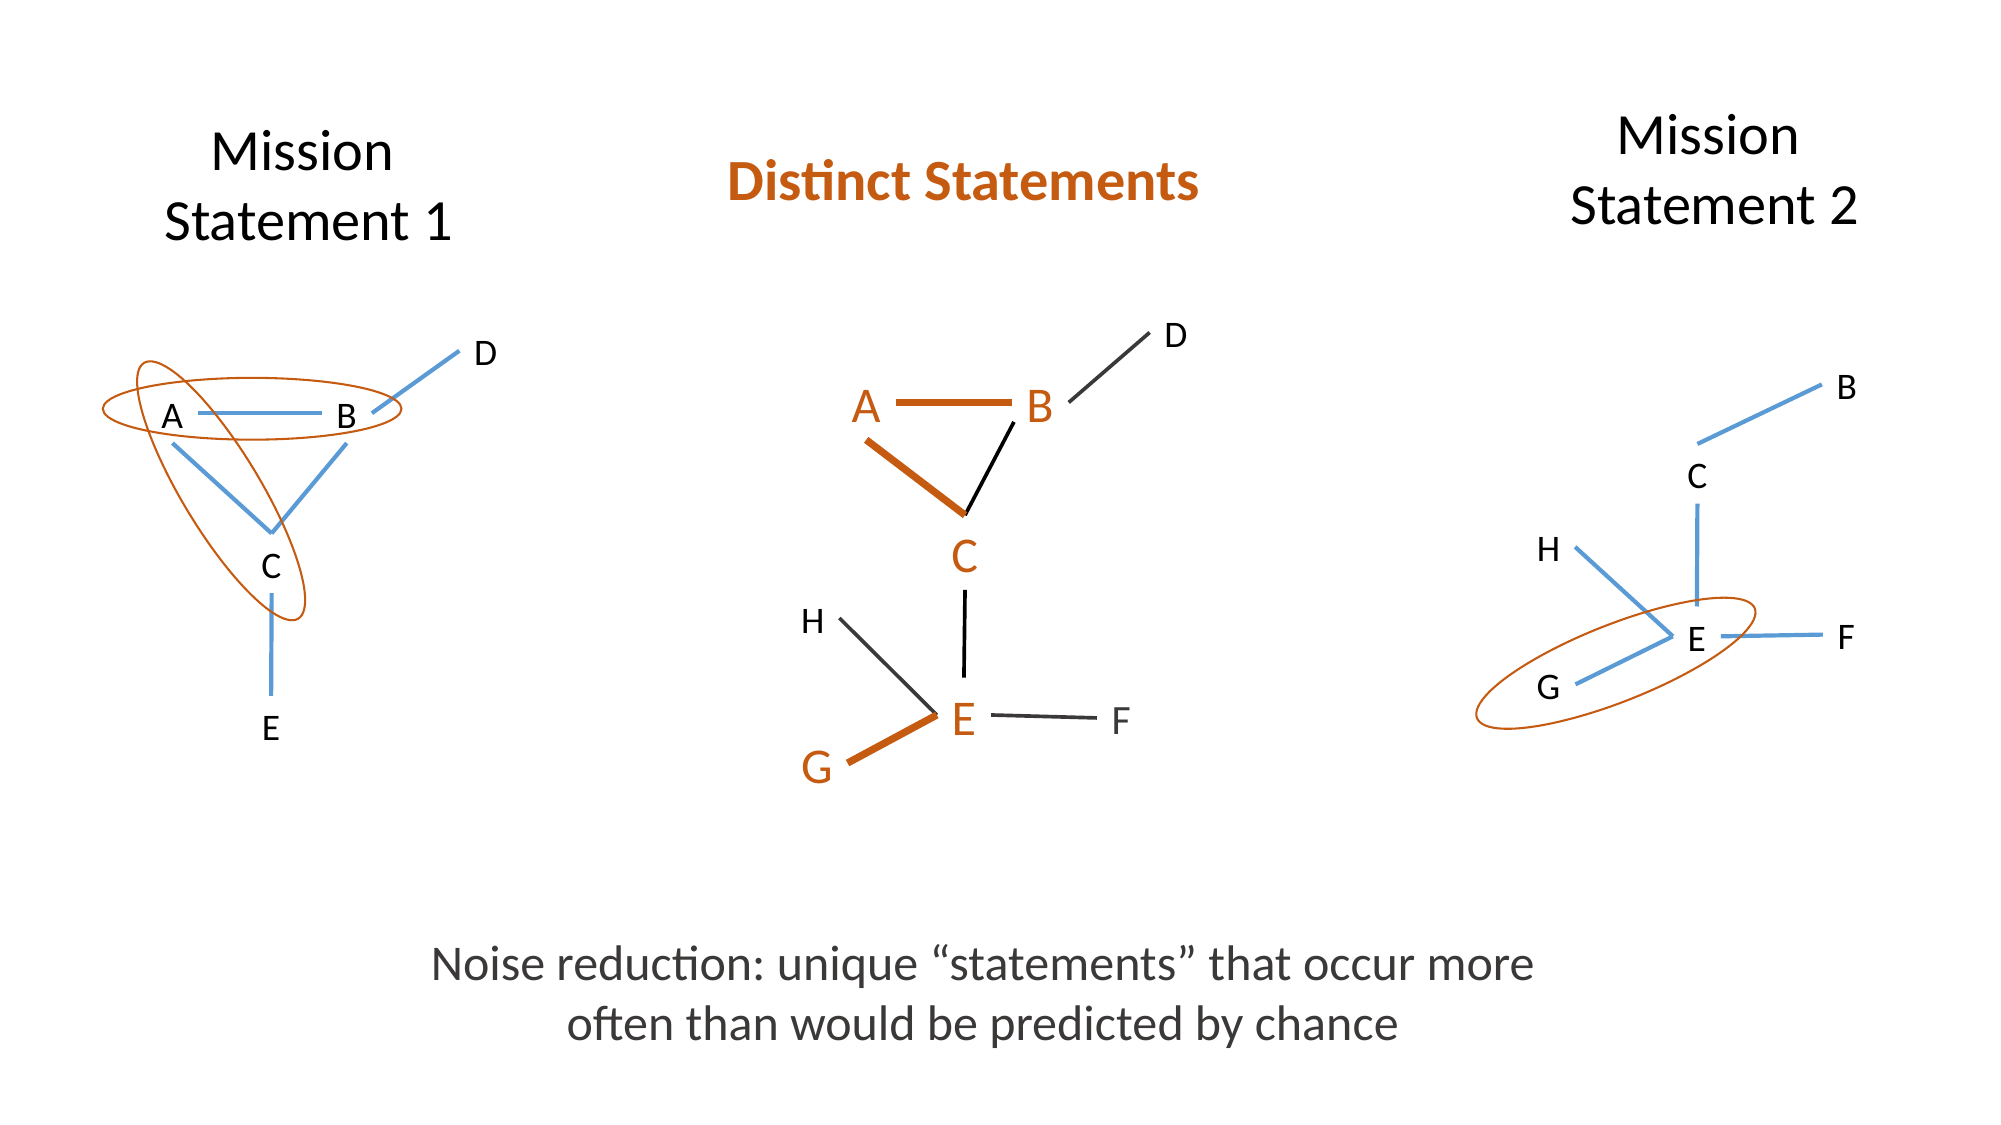

Mission
Statement 2
Mission
Statement 1
Distinct Statements
D
D
B
A
B

A
B
C

C
H
C
H
F
E

G
E
F
E
G
Noise reduction: unique “statements” that occur more often than would be predicted by chance